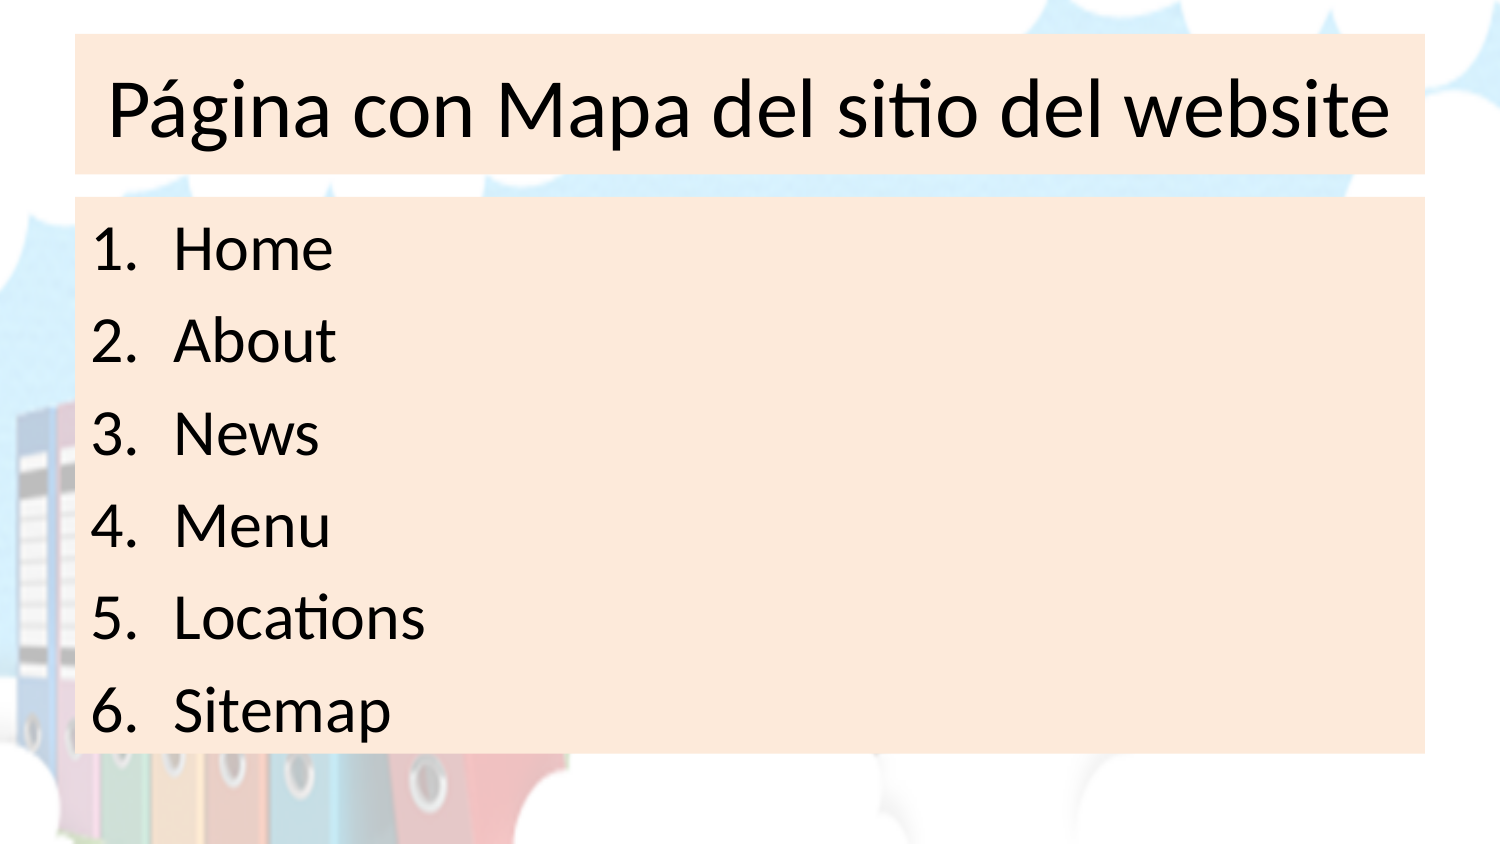

# Página con Mapa del sitio del website
Home
About
News
Menu
Locations
Sitemap